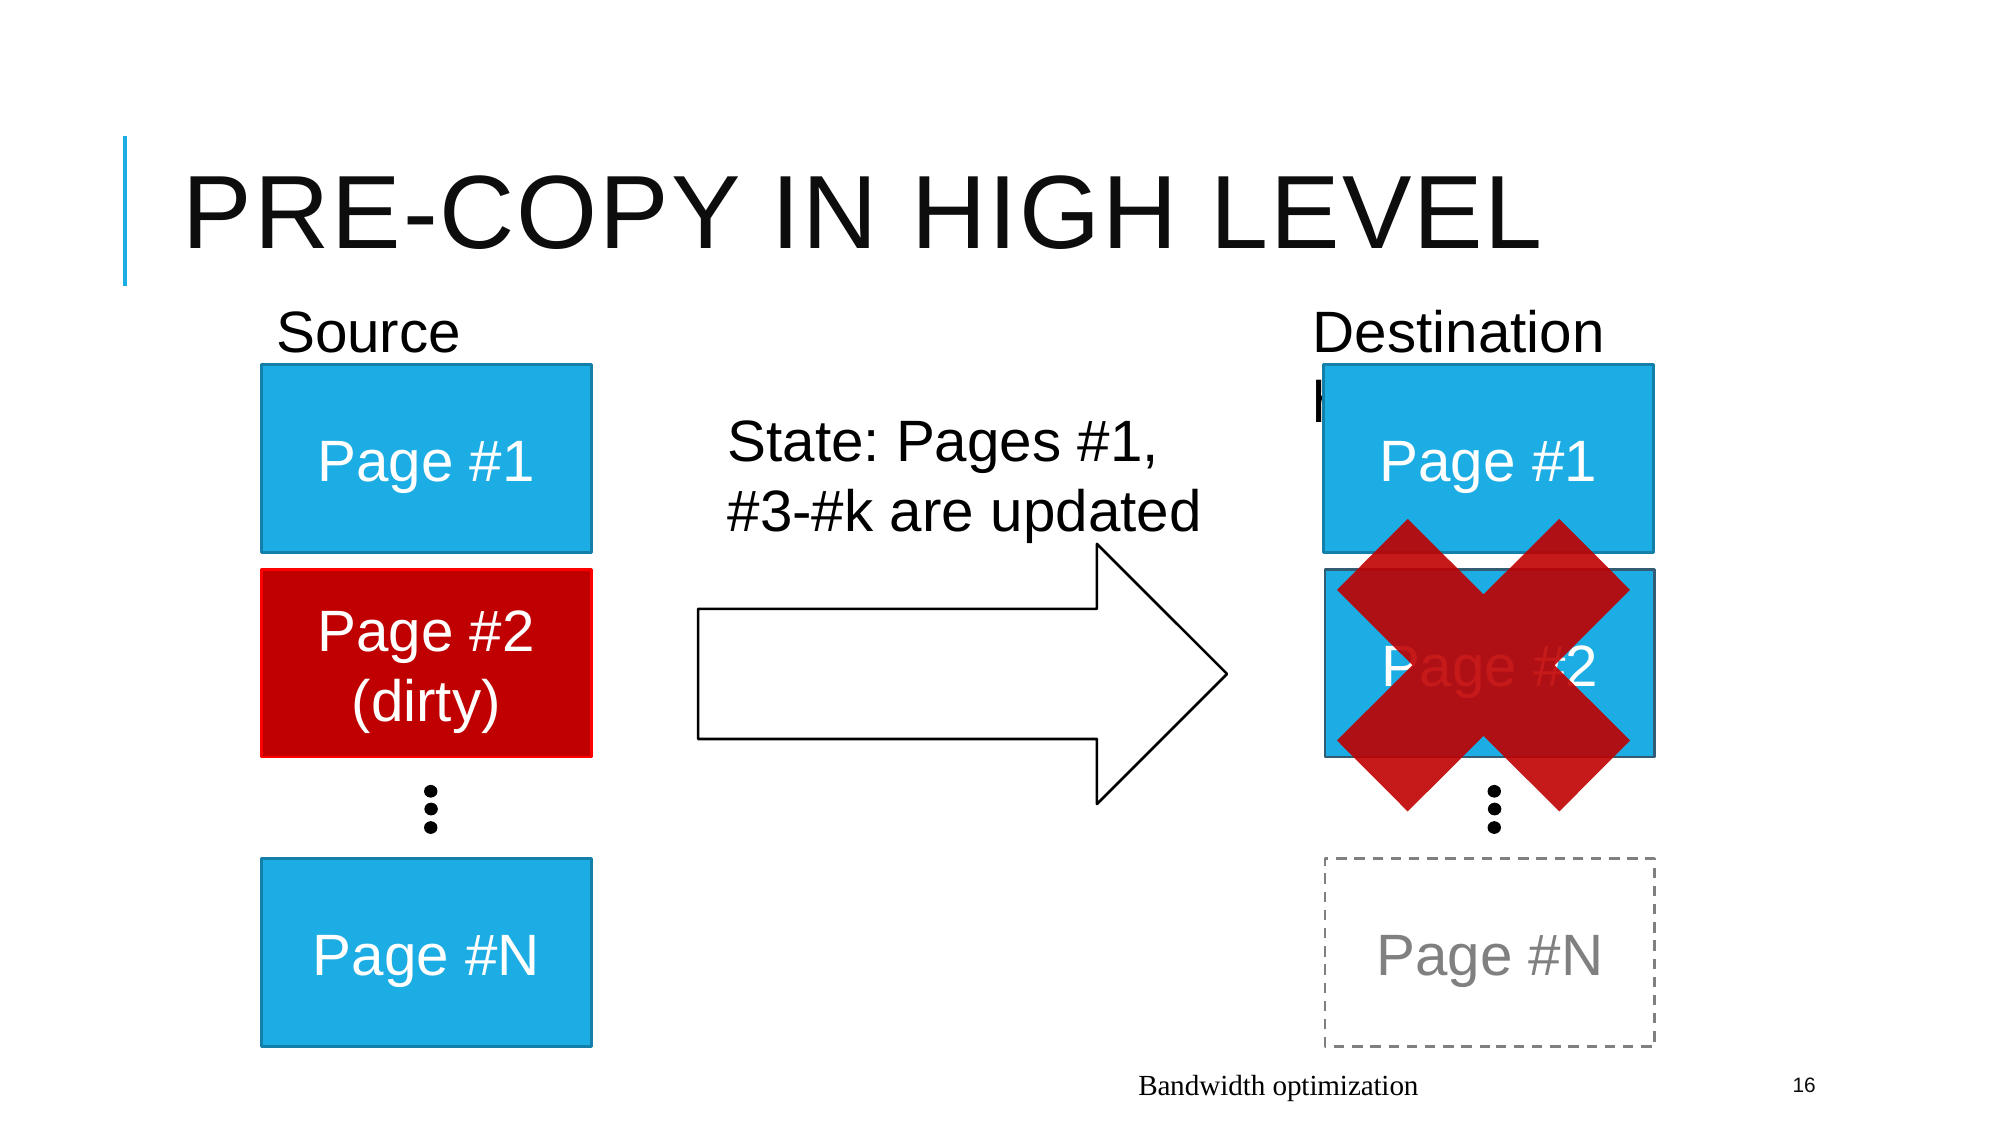

# PRE-COPY in high level
Source host
Destination host
Page #1
Page #1
State: Pages #1,
#3-#k are updated

Page #2 (dirty)
Page #2

Page #N
Page #N
Bandwidth optimization
16